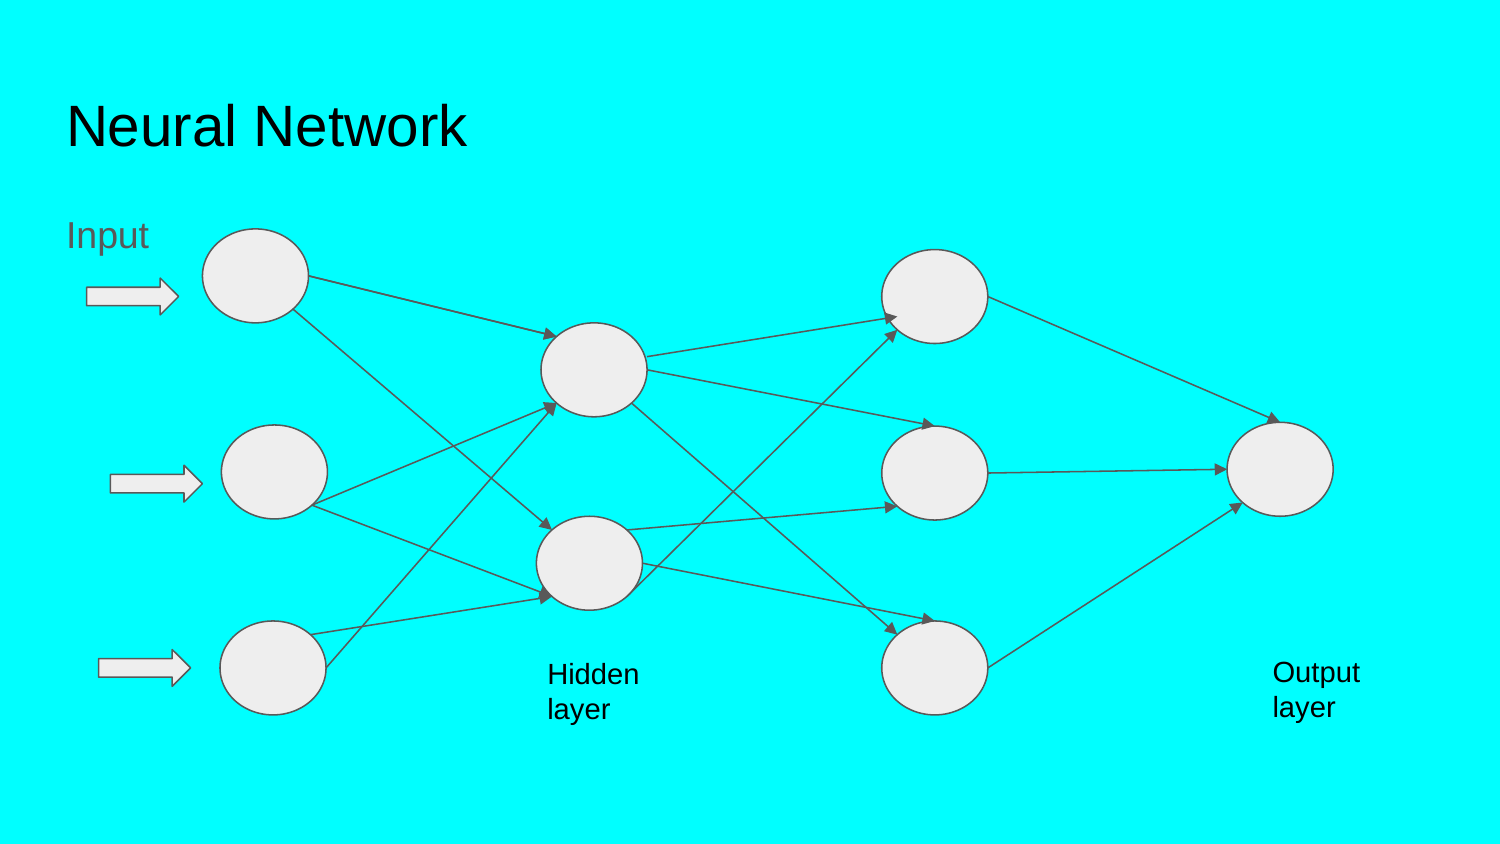

# Neural Network
Input

Output layer
Hidden layer